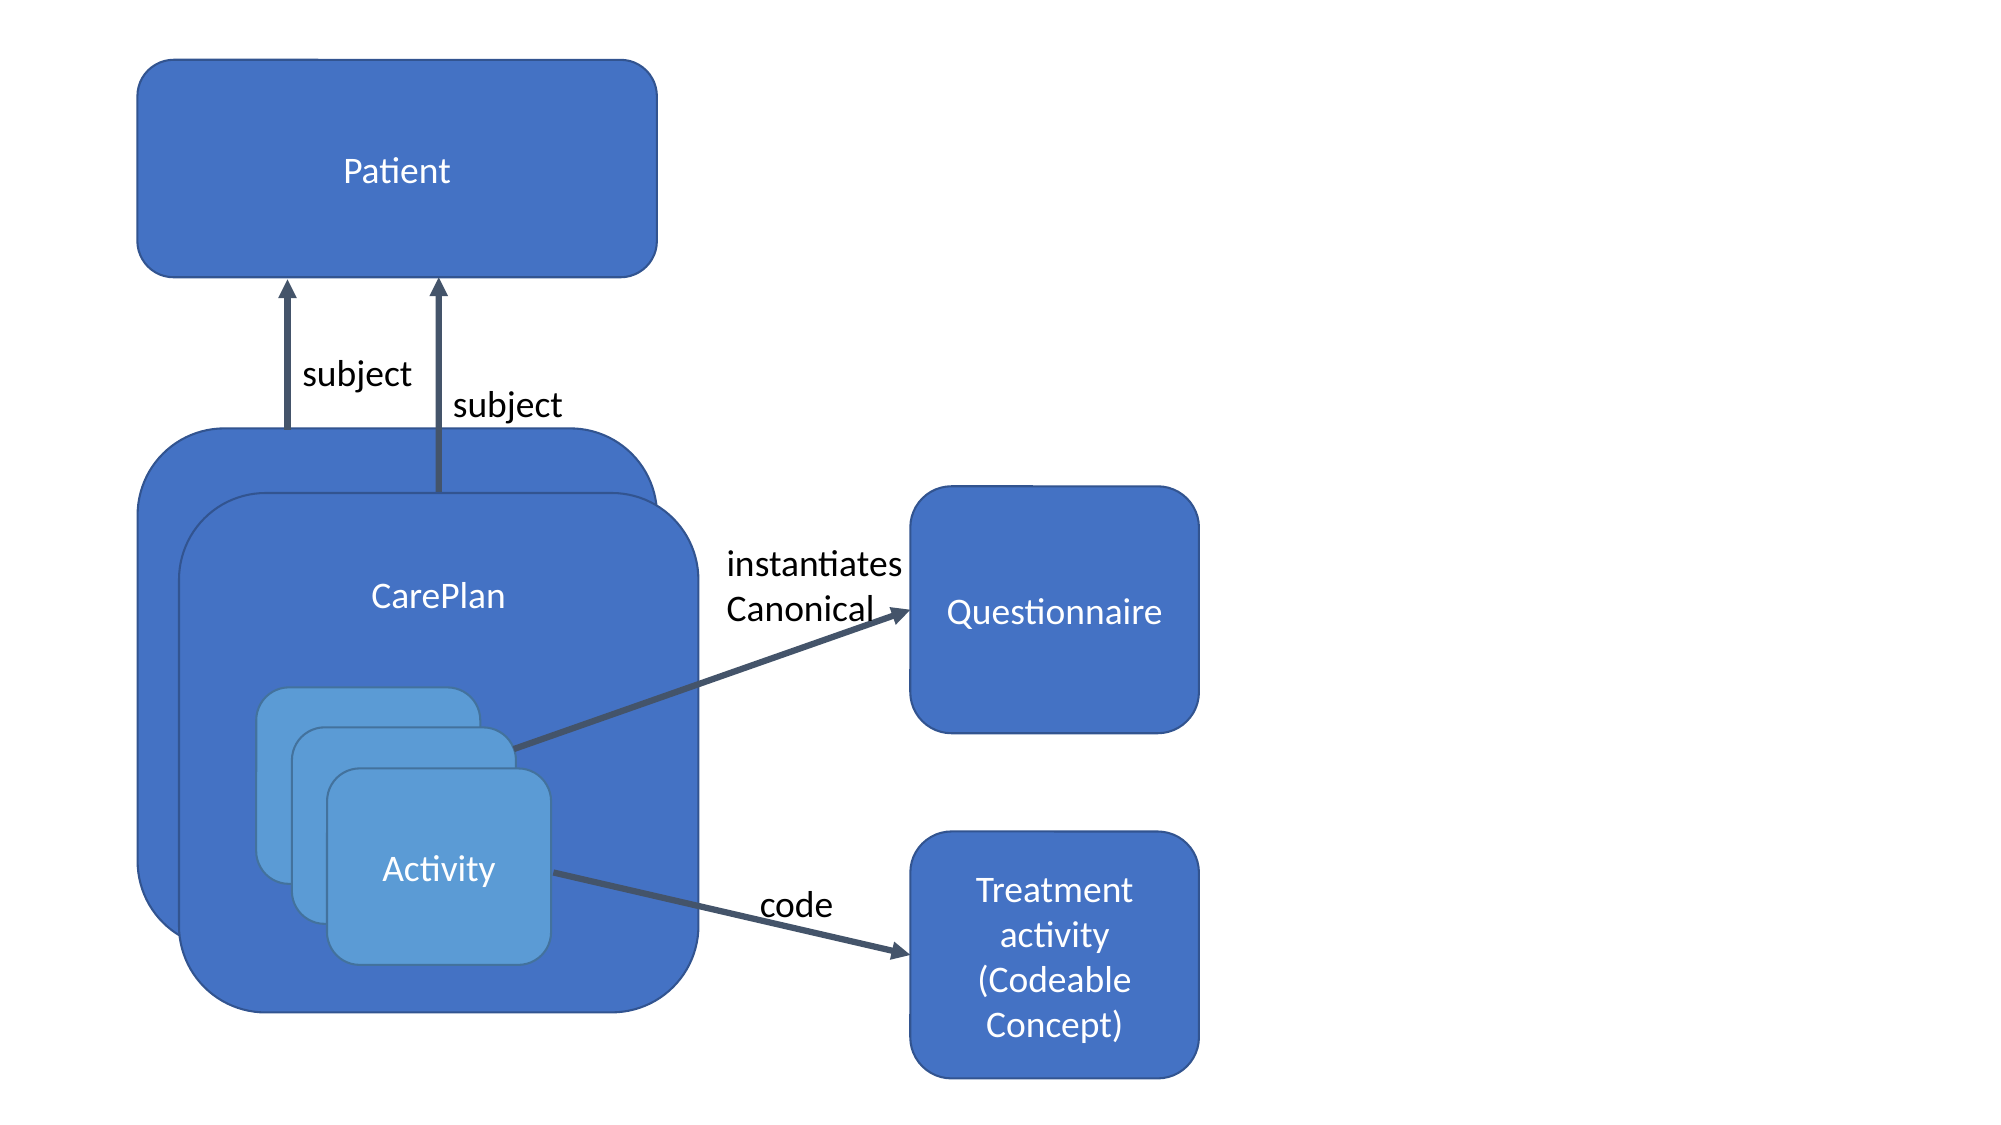

Patient
subject
subject

CarePlan
Activity
Activity
Activity
Questionnaire

CarePlan
Activity
Activity
Activity
instantiatesCanonical
Treatment activity (Codeable Concept)
code